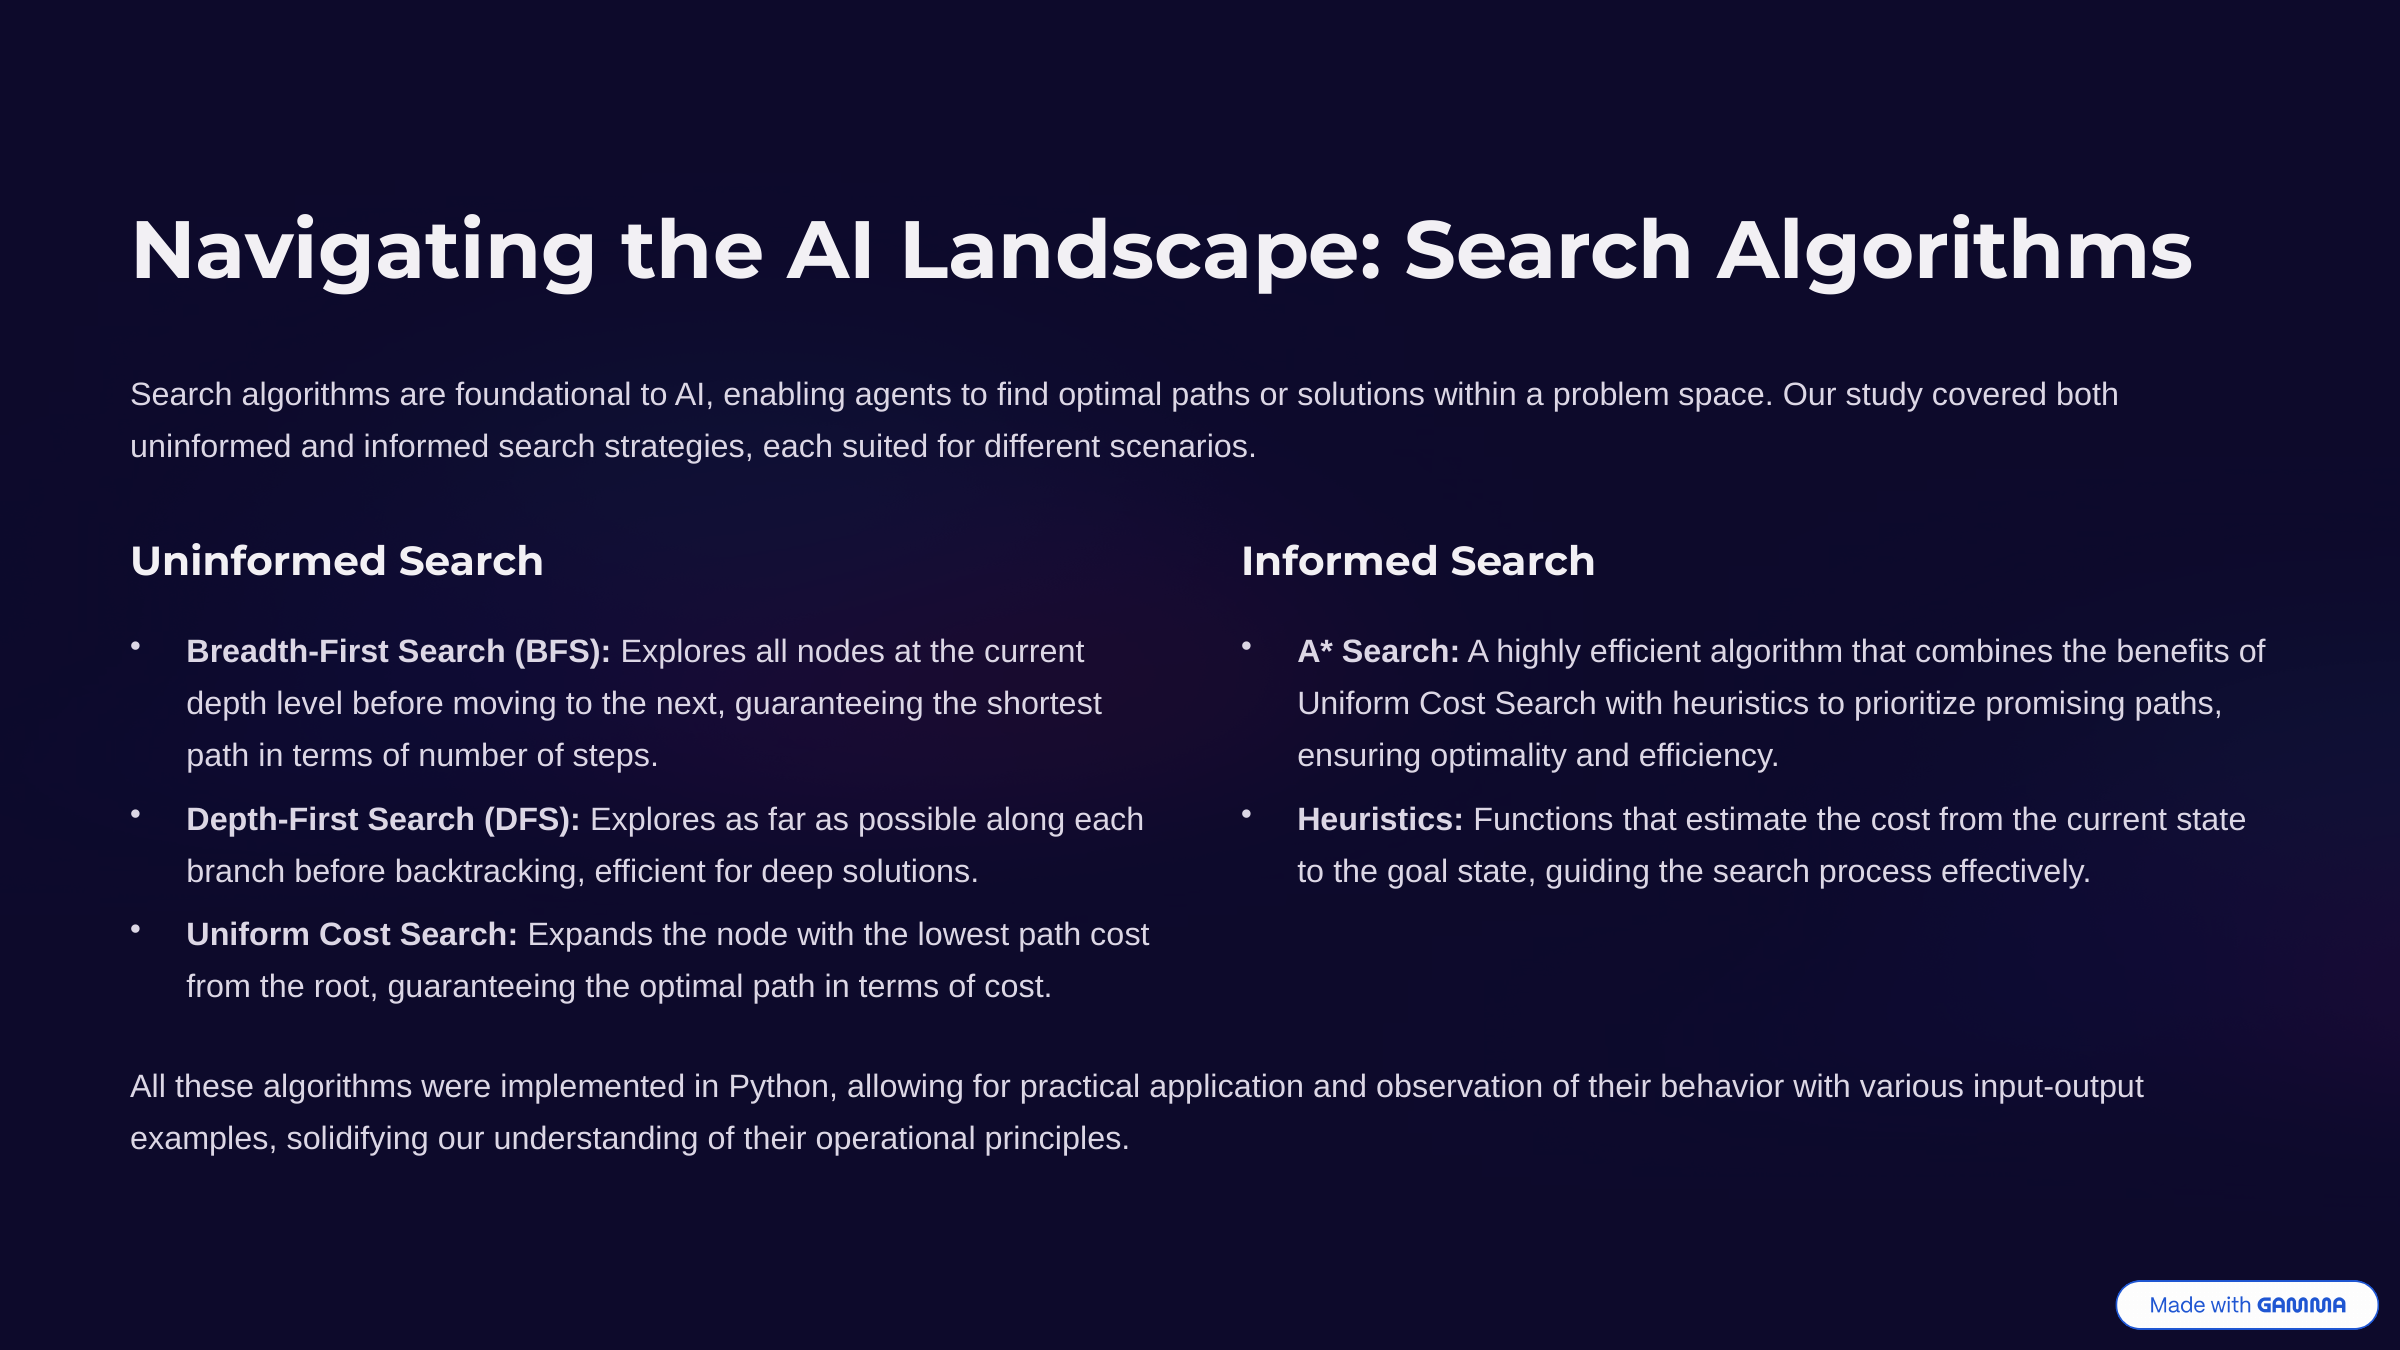

Navigating the AI Landscape: Search Algorithms
Search algorithms are foundational to AI, enabling agents to find optimal paths or solutions within a problem space. Our study covered both uninformed and informed search strategies, each suited for different scenarios.
Uninformed Search
Informed Search
Breadth-First Search (BFS): Explores all nodes at the current depth level before moving to the next, guaranteeing the shortest path in terms of number of steps.
A* Search: A highly efficient algorithm that combines the benefits of Uniform Cost Search with heuristics to prioritize promising paths, ensuring optimality and efficiency.
Depth-First Search (DFS): Explores as far as possible along each branch before backtracking, efficient for deep solutions.
Heuristics: Functions that estimate the cost from the current state to the goal state, guiding the search process effectively.
Uniform Cost Search: Expands the node with the lowest path cost from the root, guaranteeing the optimal path in terms of cost.
All these algorithms were implemented in Python, allowing for practical application and observation of their behavior with various input-output examples, solidifying our understanding of their operational principles.